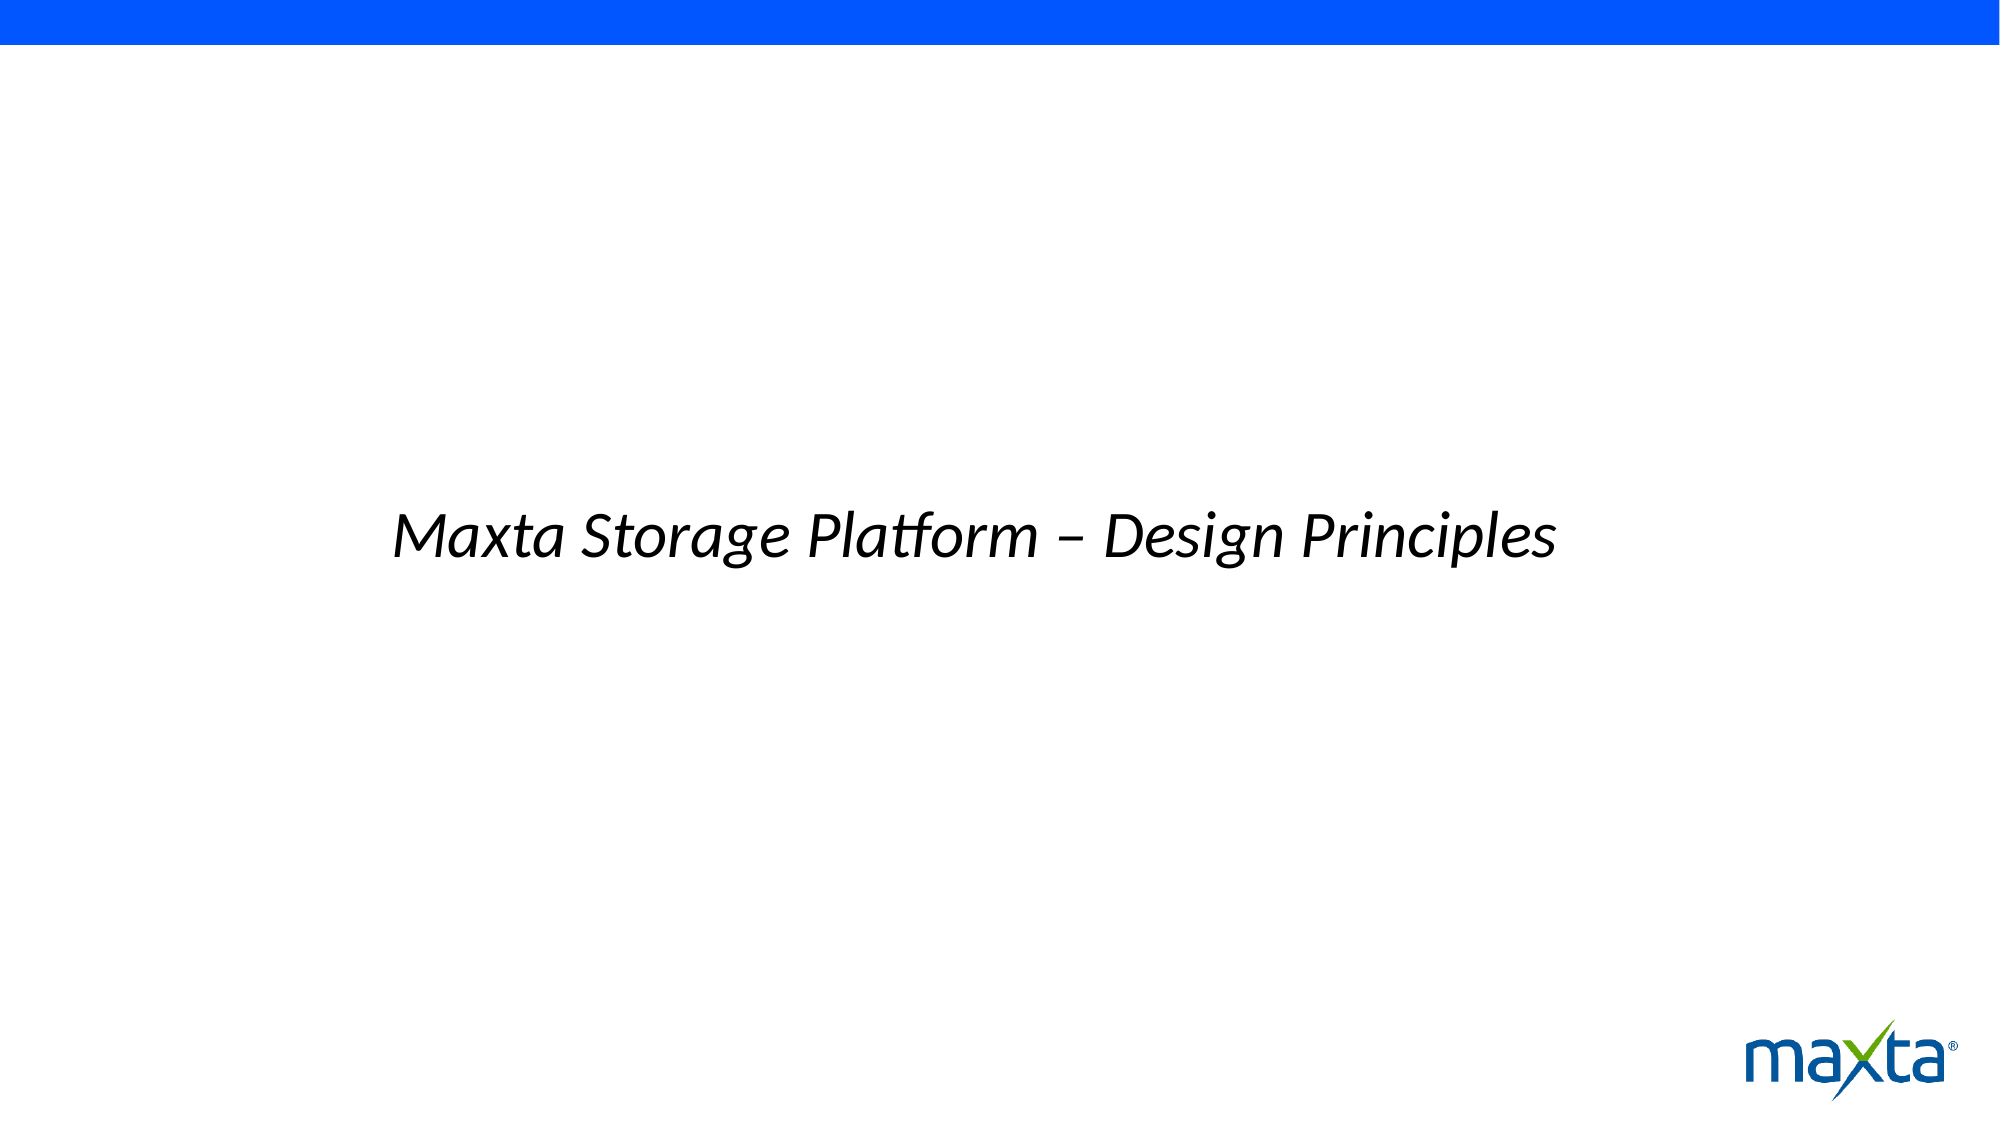

# Maxta Storage Platform – Design Principles